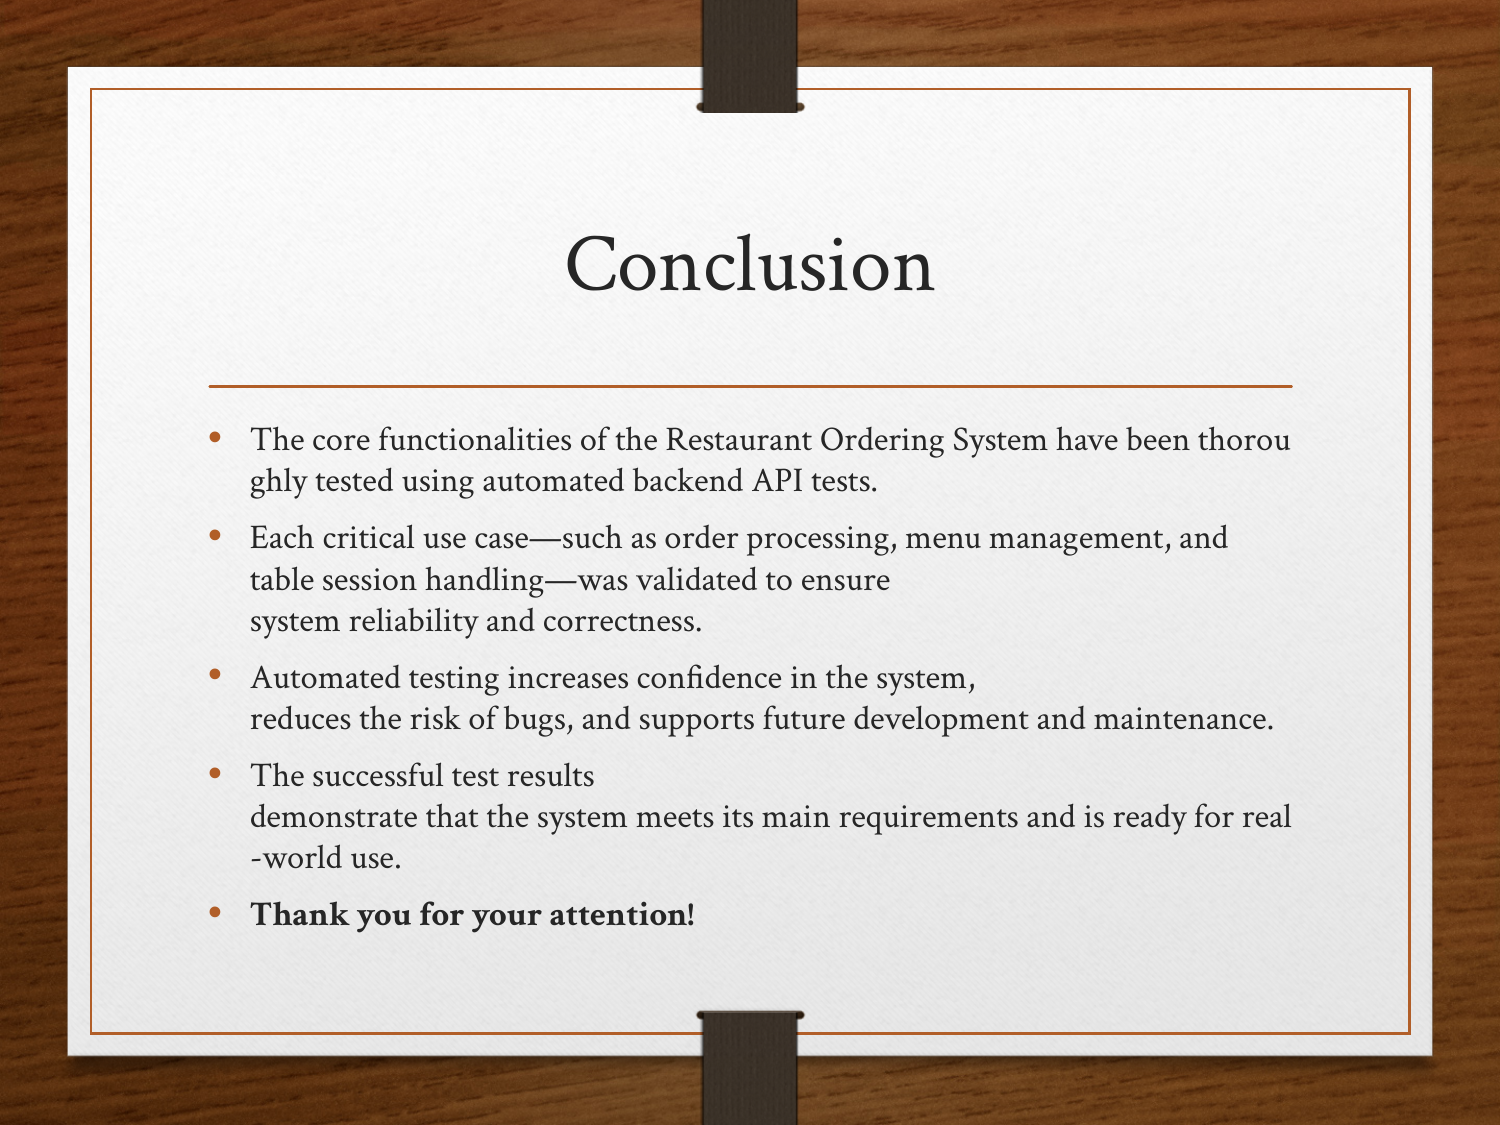

# Conclusion
The core functionalities of the Restaurant Ordering System have been thoroughly tested using automated backend API tests.
Each critical use case—such as order processing, menu management, and table session handling—was validated to ensure system reliability and correctness.
Automated testing increases confidence in the system, reduces the risk of bugs, and supports future development and maintenance.
The successful test results demonstrate that the system meets its main requirements and is ready for real-world use.
Thank you for your attention!